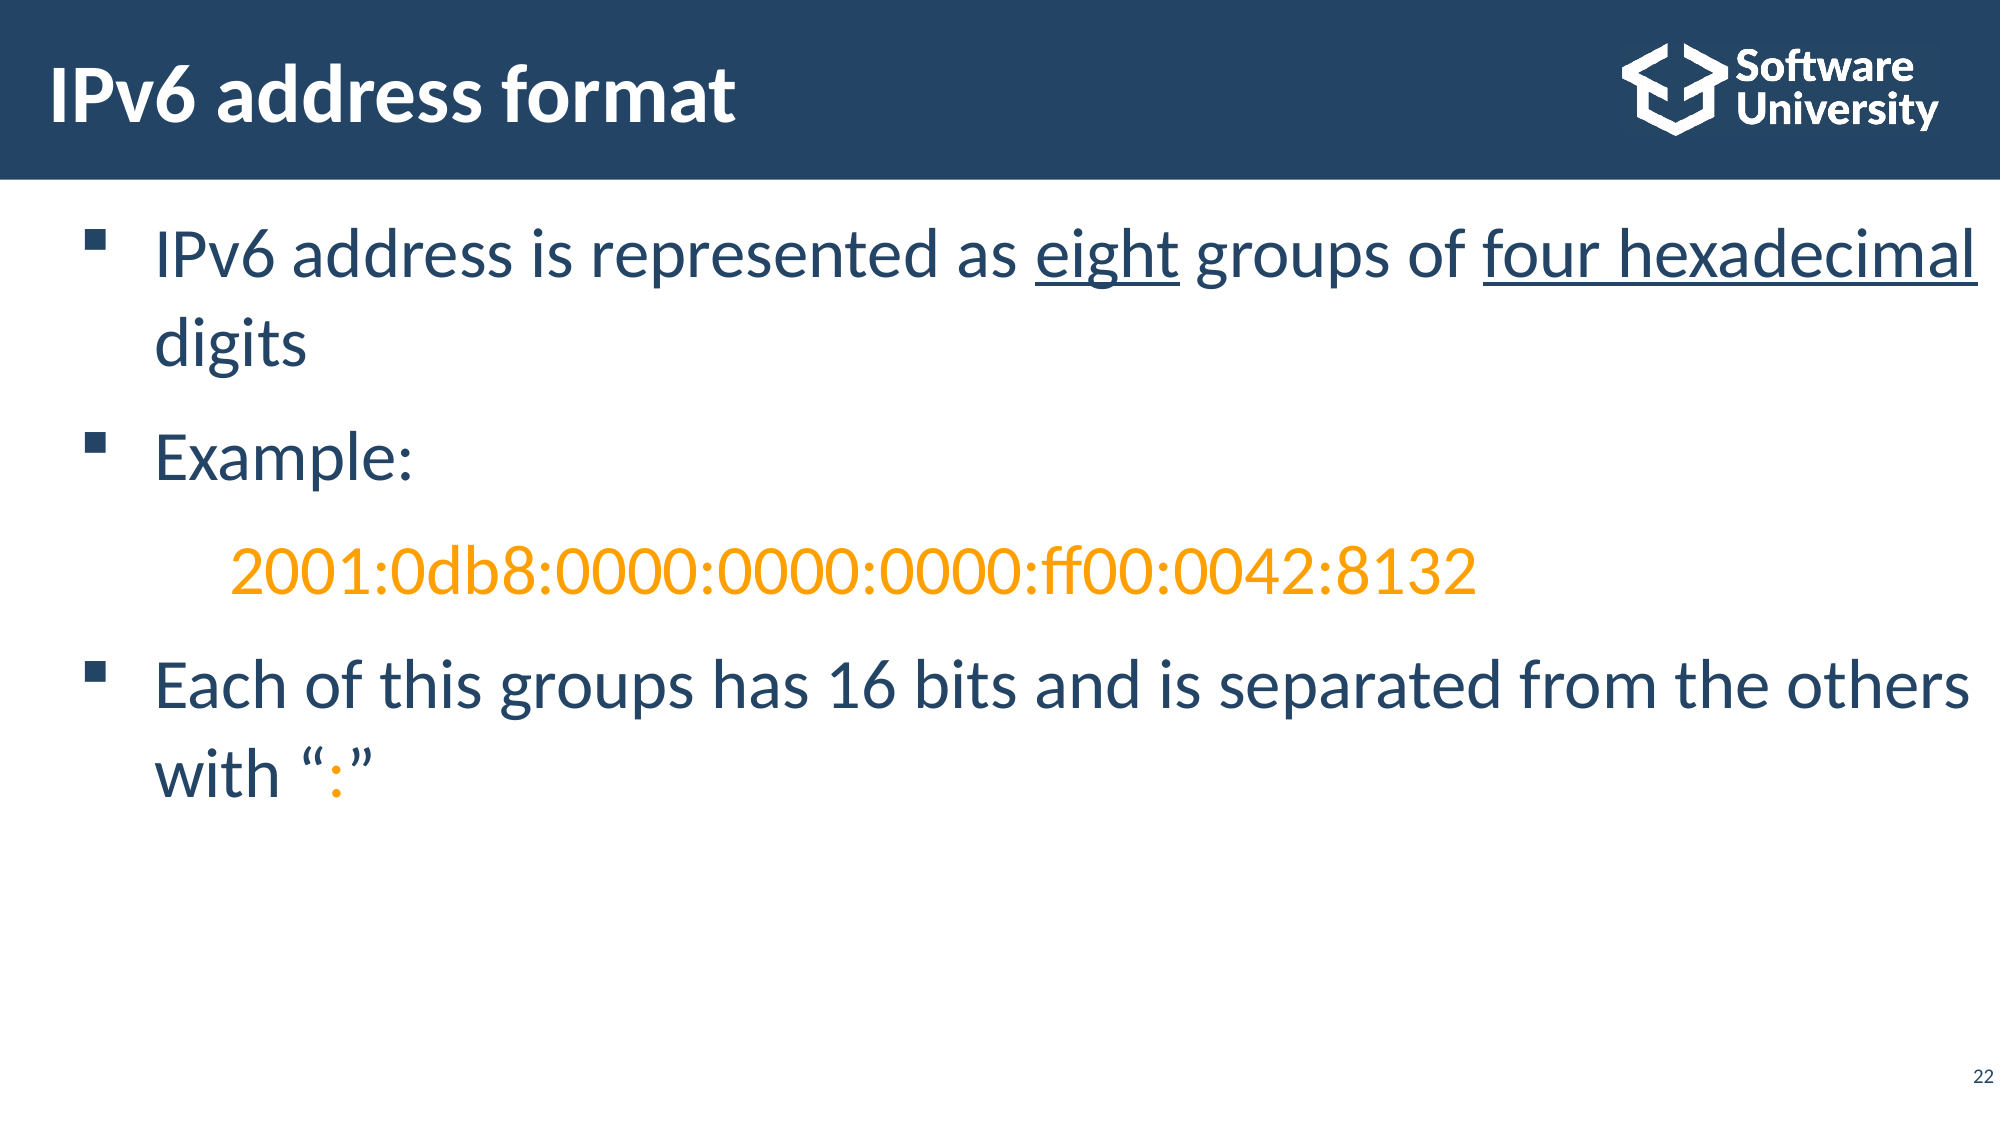

# IPv6 address format
IPv6 address is represented as eight groups of four hexadecimal digits
Example:
	2001:0db8:0000:0000:0000:ff00:0042:8132
Each of this groups has 16 bits and is separated from the others with “:”
22